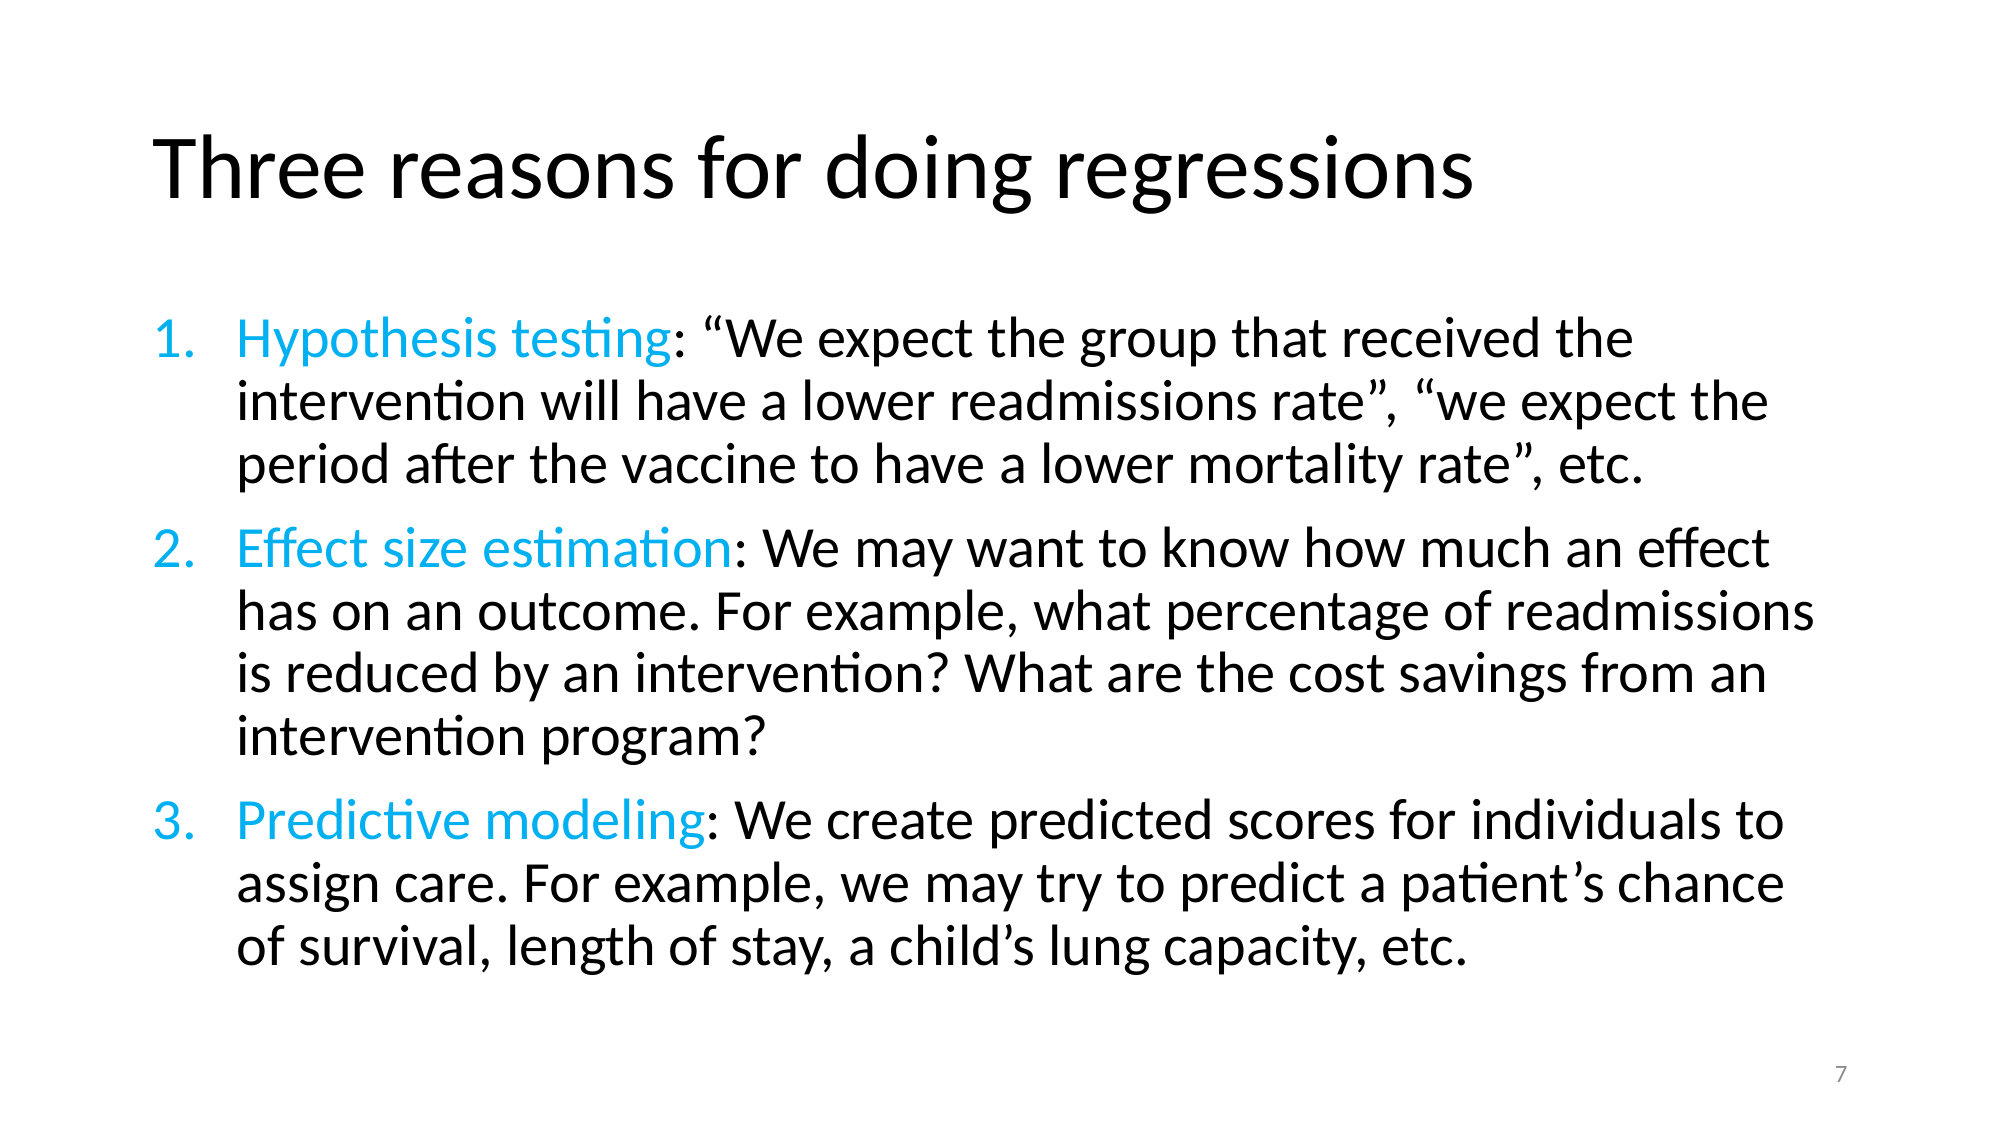

# Three reasons for doing regressions
Hypothesis testing: “We expect the group that received the intervention will have a lower readmissions rate”, “we expect the period after the vaccine to have a lower mortality rate”, etc.
Effect size estimation: We may want to know how much an effect has on an outcome. For example, what percentage of readmissions is reduced by an intervention? What are the cost savings from an intervention program?
Predictive modeling: We create predicted scores for individuals to assign care. For example, we may try to predict a patient’s chance of survival, length of stay, a child’s lung capacity, etc.
7